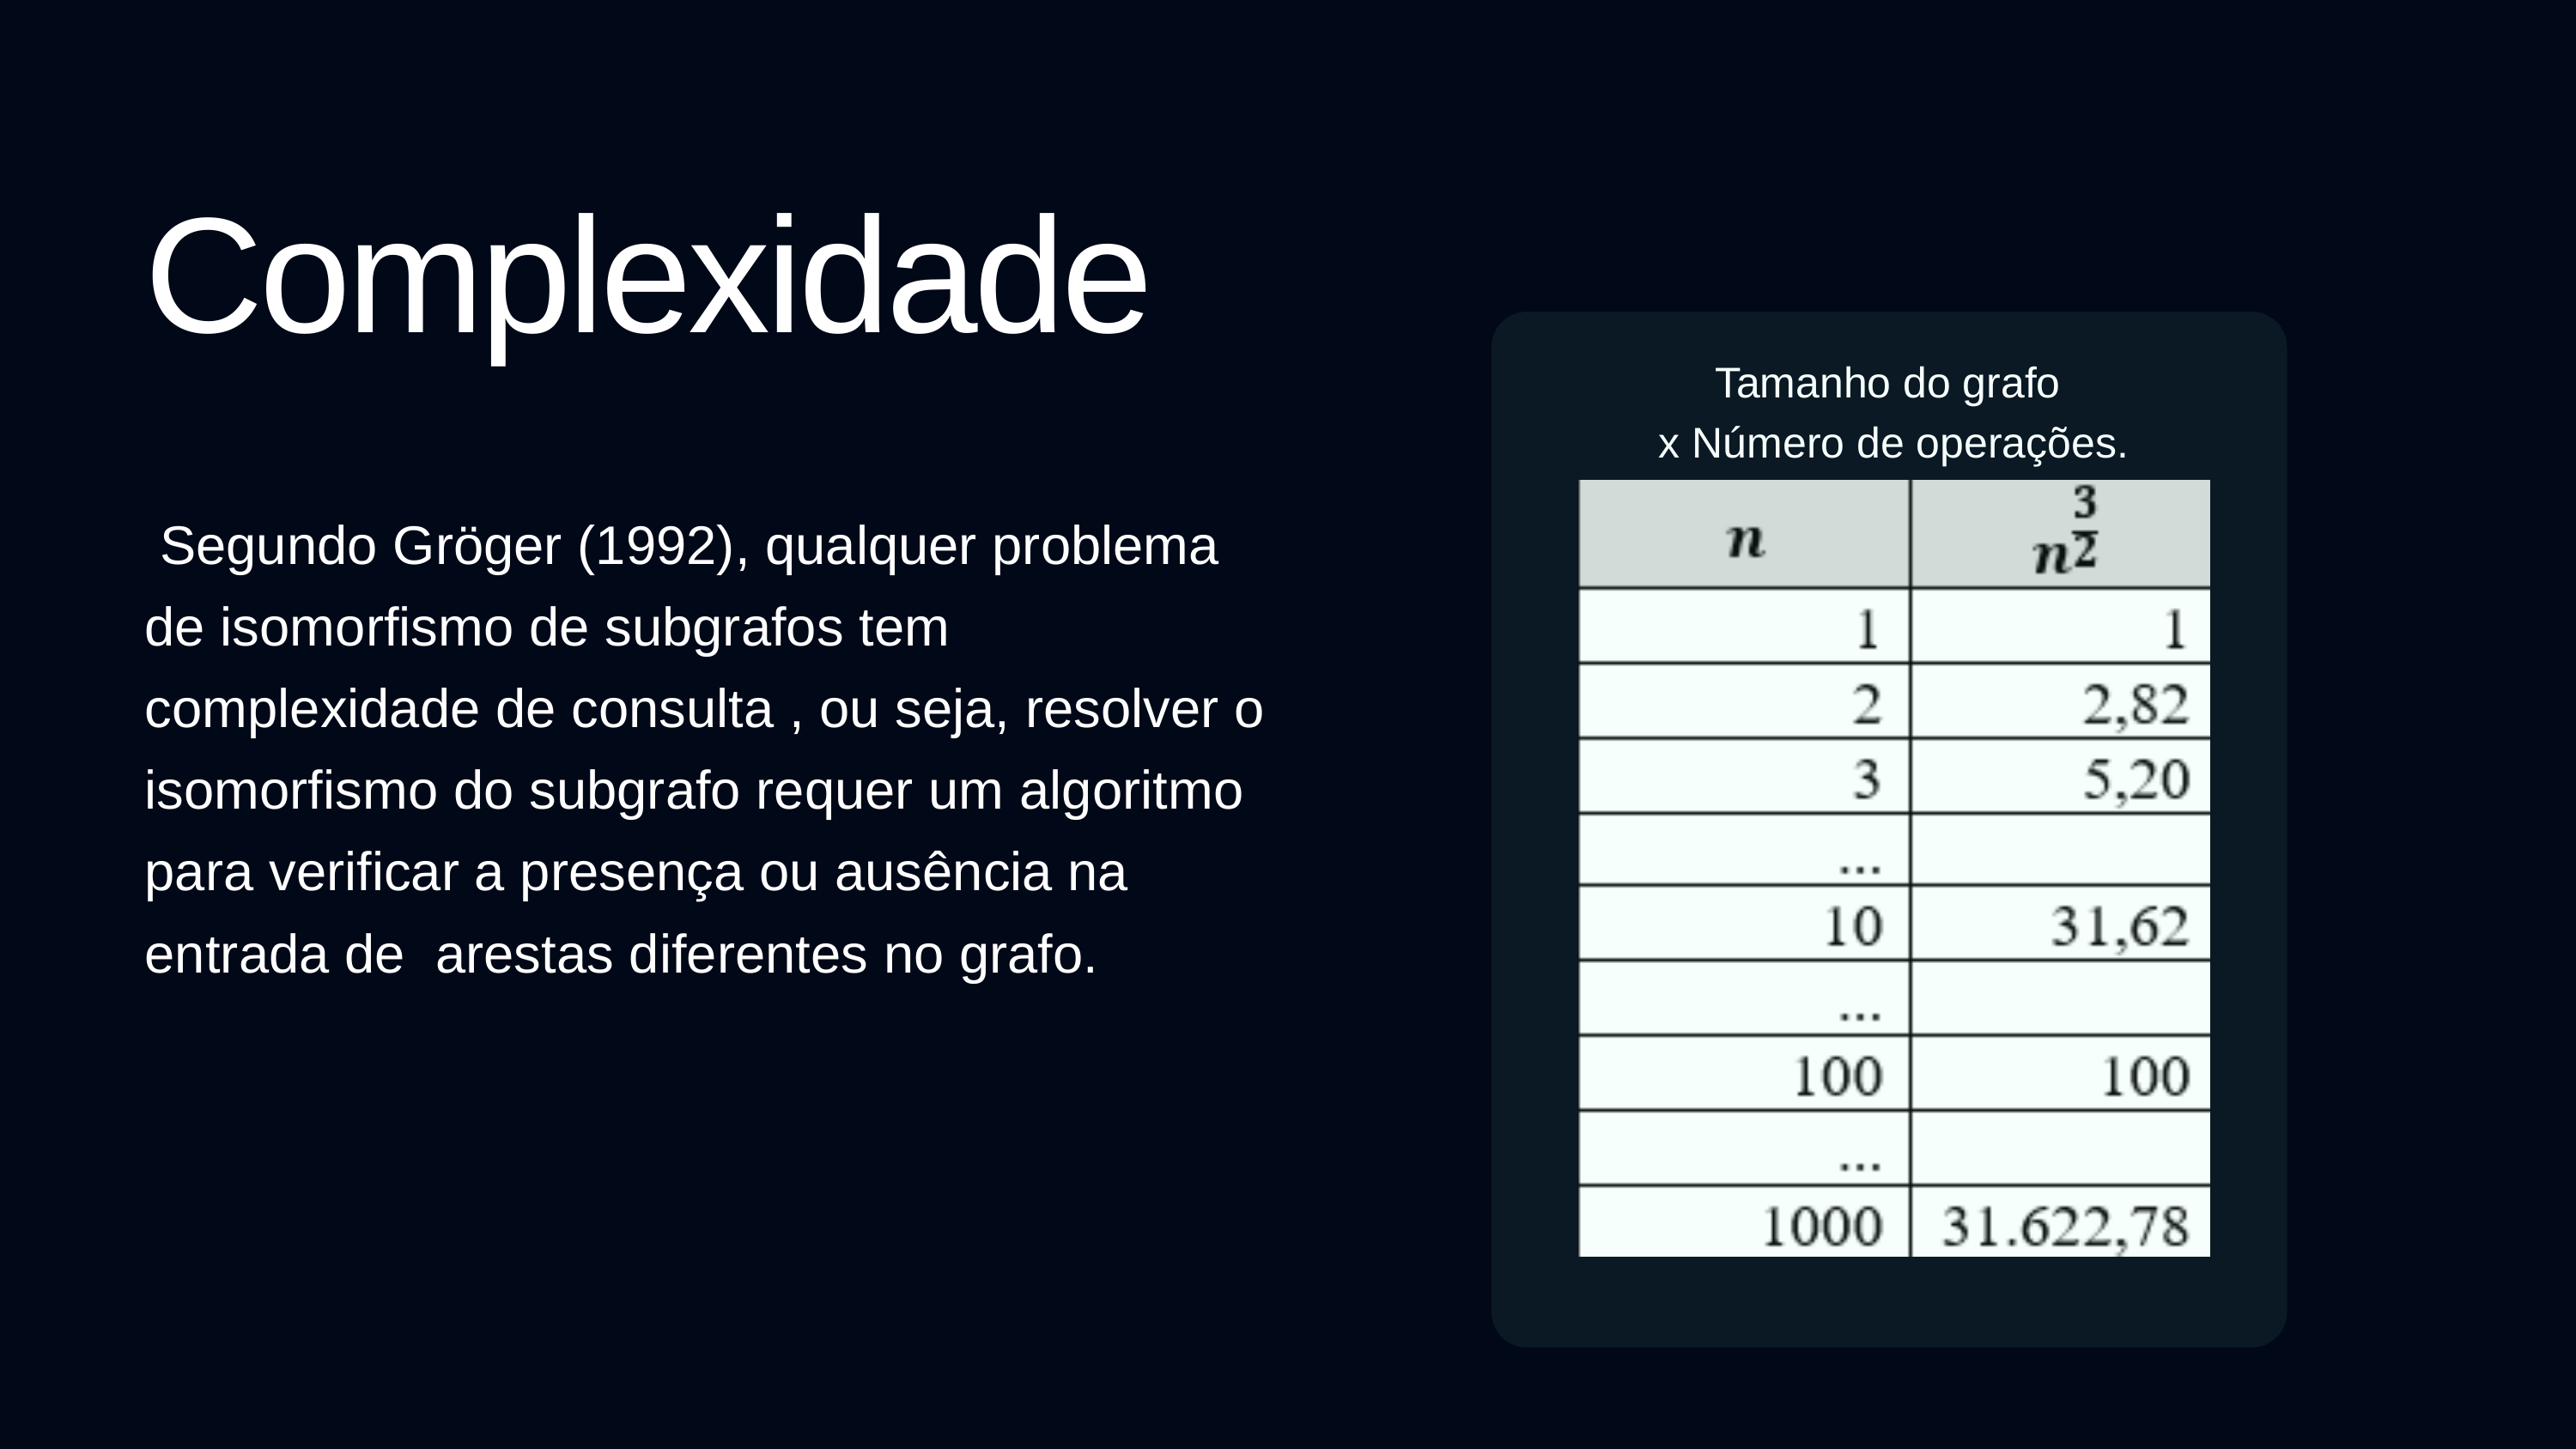

Complexidade

Tamanho do grafo
x Número de operações.

 Segundo Gröger (1992), qualquer problema de isomorfismo de subgrafos tem complexidade de consulta , ou seja, resolver o isomorfismo do subgrafo requer um algoritmo para verificar a presença ou ausência na entrada de  arestas diferentes no grafo.